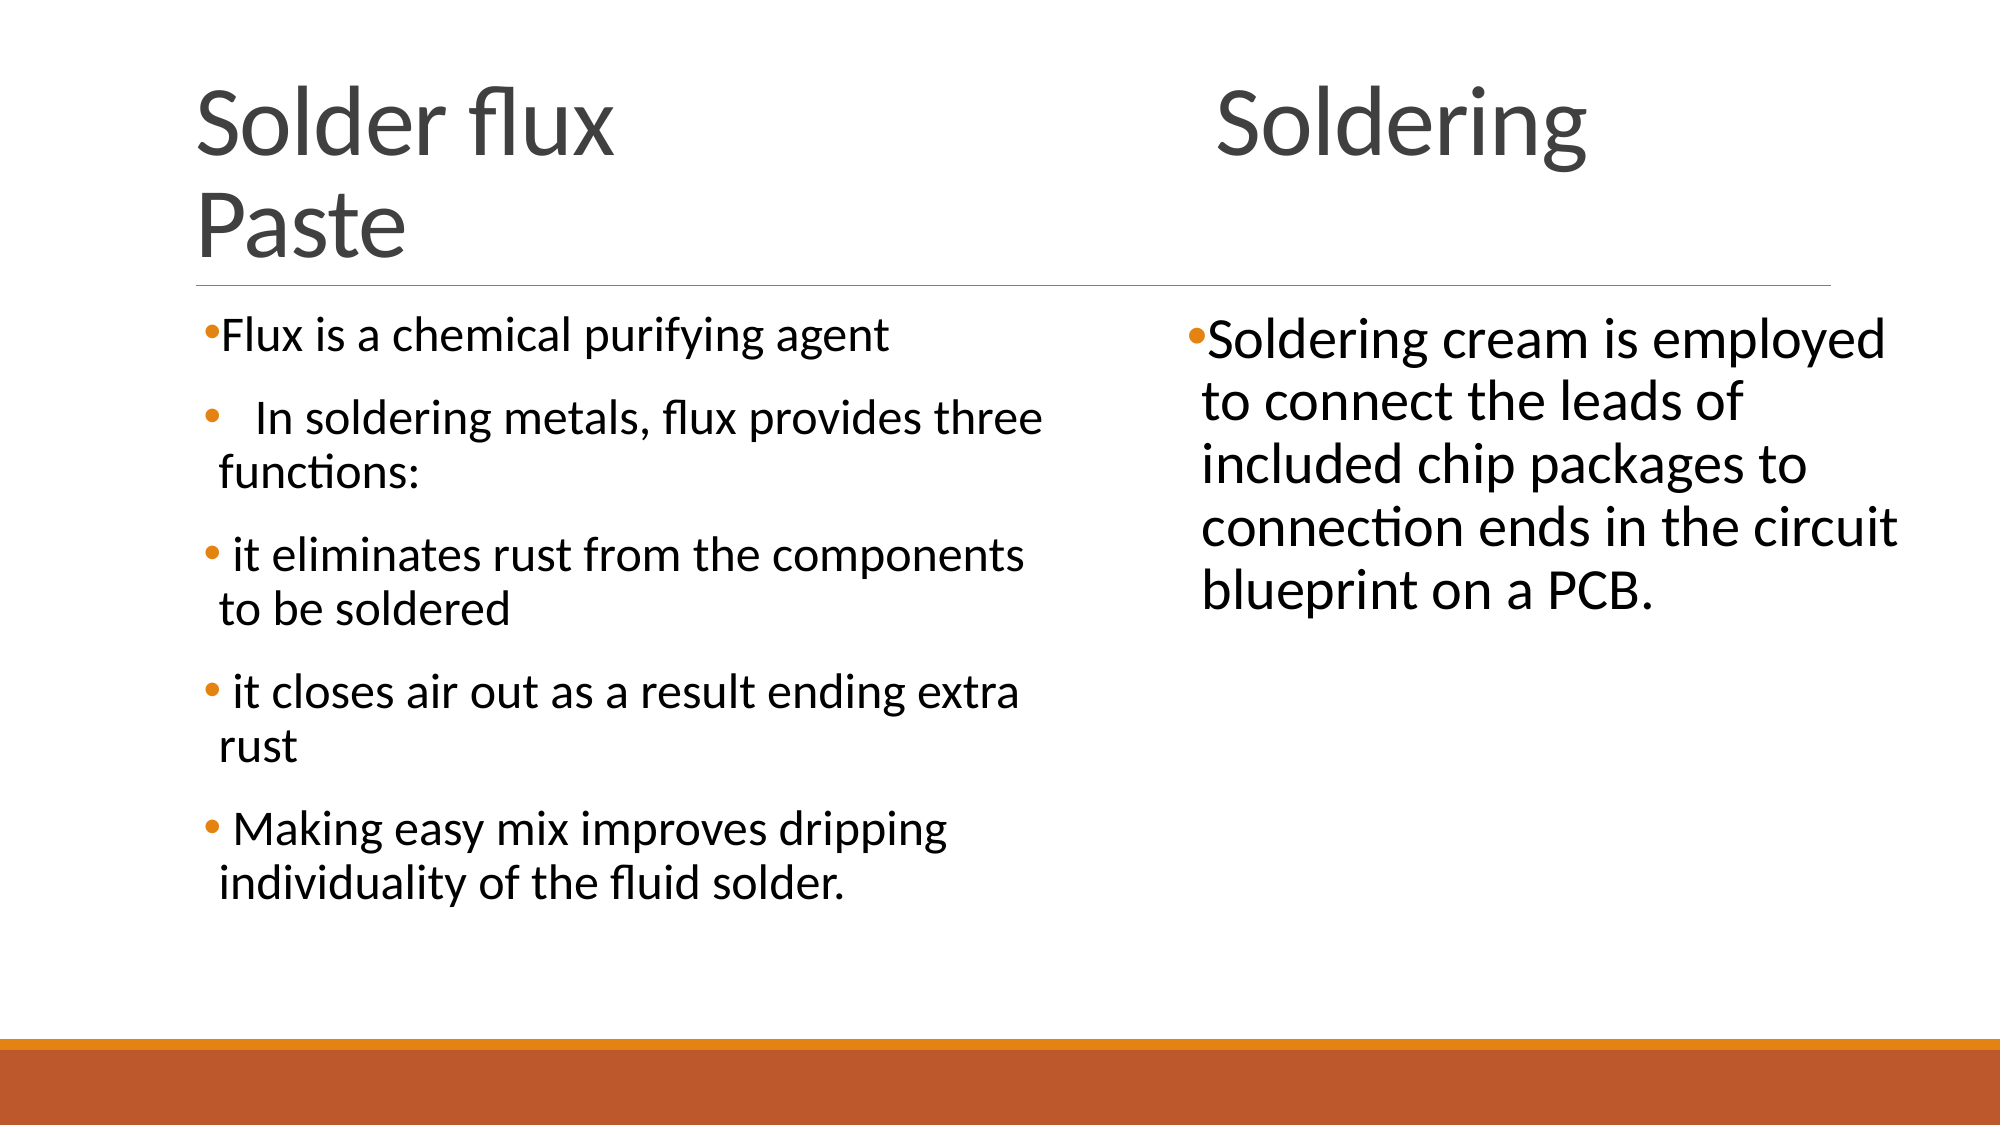

# Solder flux                            Soldering Paste
Flux is a chemical purifying agent
   In soldering metals, flux provides three functions:
 it eliminates rust from the components to be soldered
 it closes air out as a result ending extra rust
 Making easy mix improves dripping individuality of the fluid solder.
Soldering cream is employed to connect the leads of included chip packages to connection ends in the circuit blueprint on a PCB.